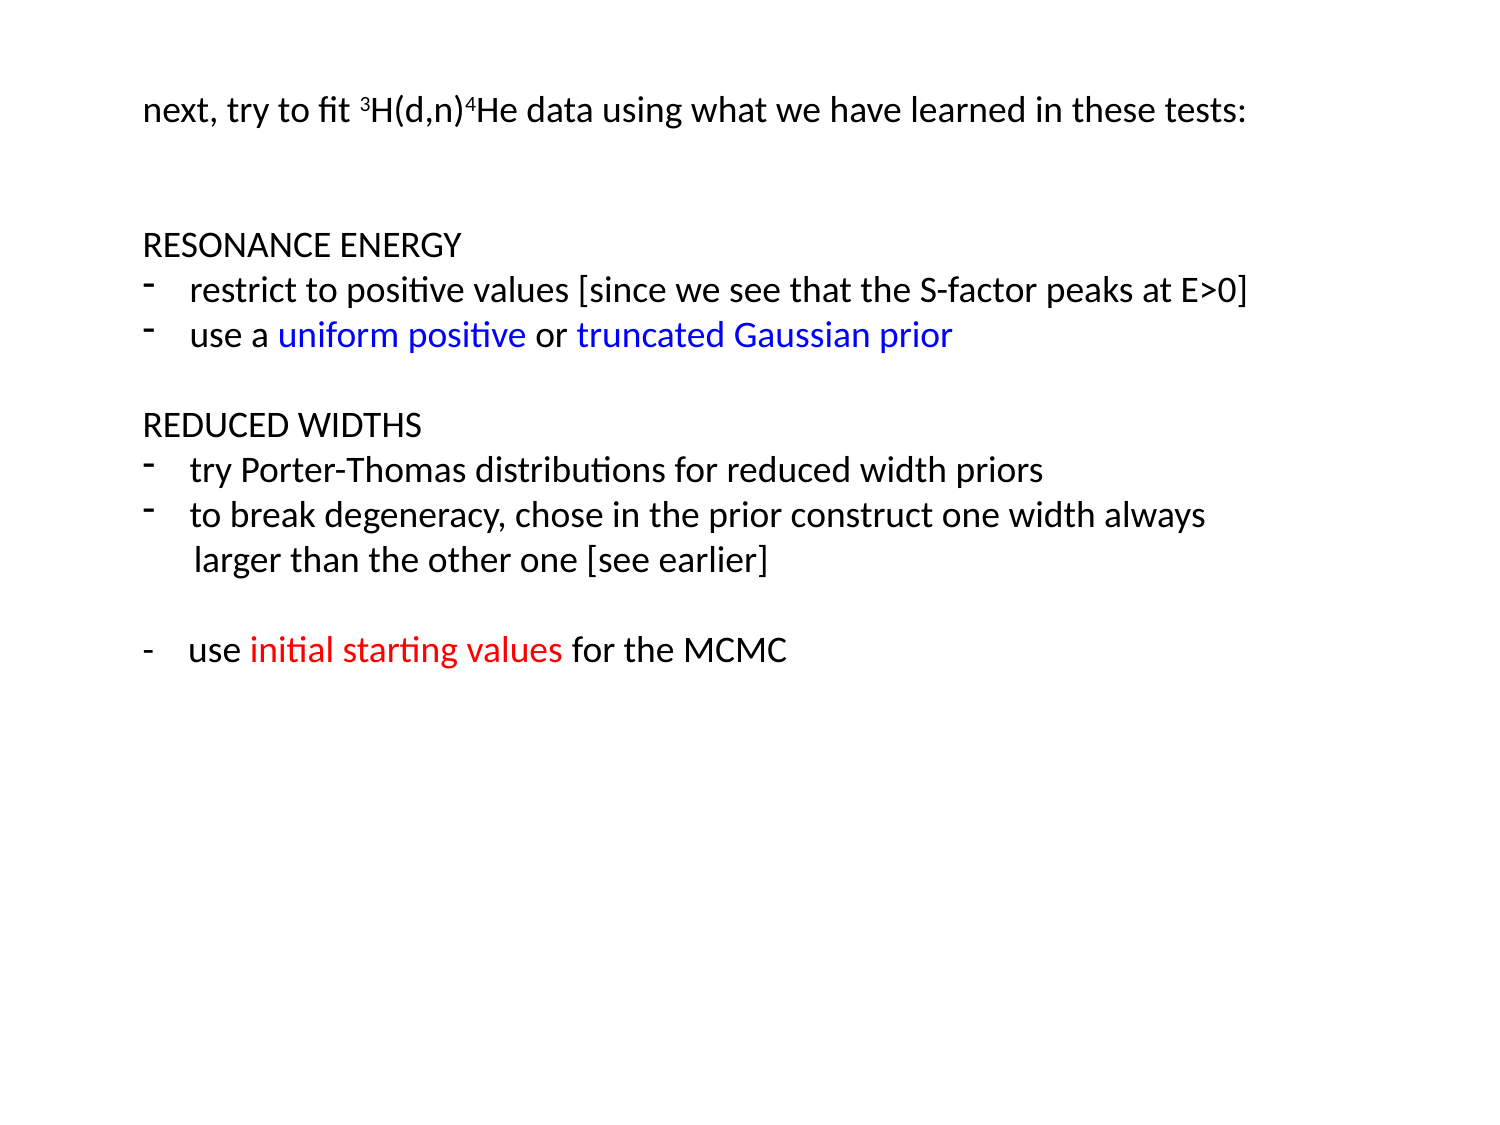

next, try to fit 3H(d,n)4He data using what we have learned in these tests:

RESONANCE ENERGY
restrict to positive values [since we see that the S-factor peaks at E>0]
use a uniform positive or truncated Gaussian prior

REDUCED WIDTHS
try Porter-Thomas distributions for reduced width priors
to break degeneracy, chose in the prior construct one width always
      larger than the other one [see earlier]

-    use initial starting values for the MCMC